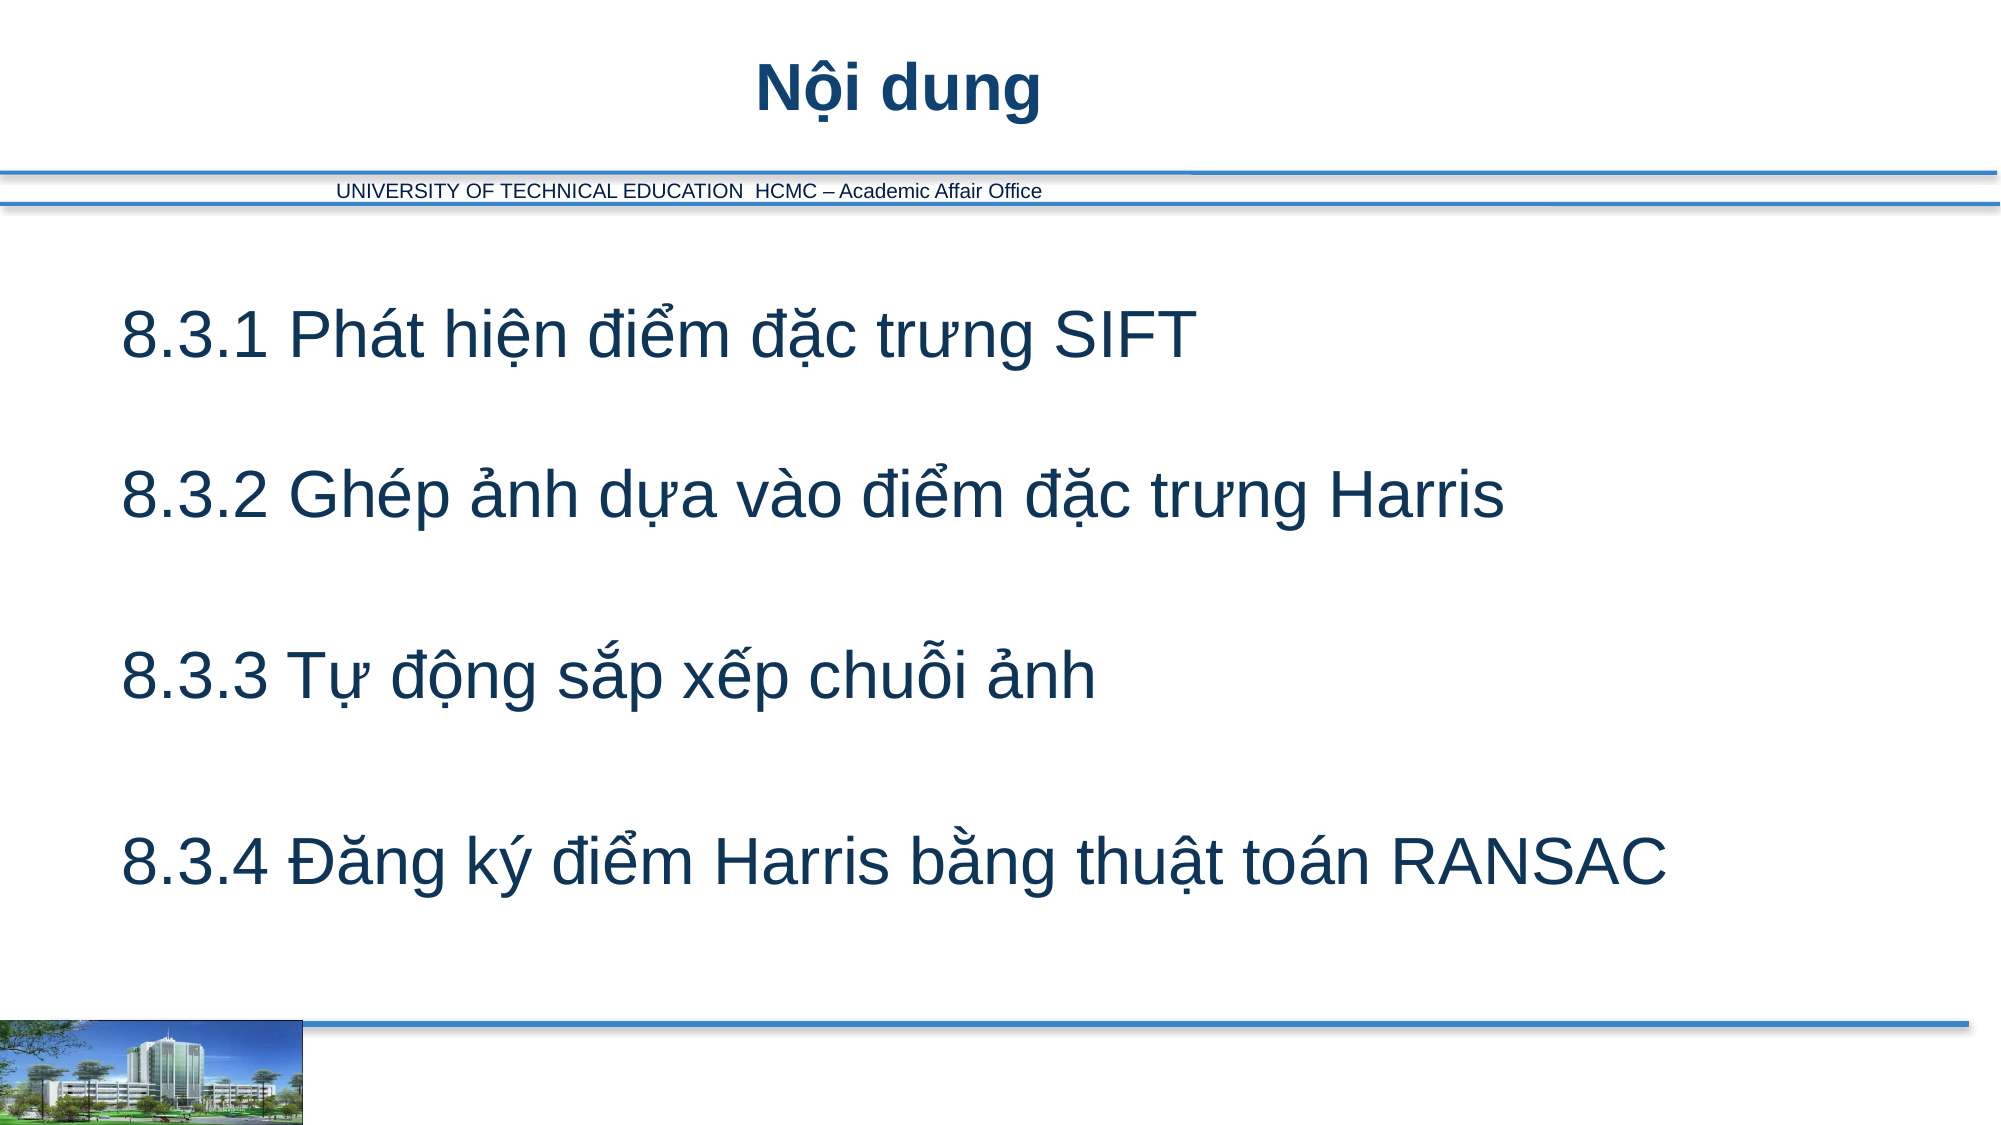

Nội dung
8.3.1 Phát hiện điểm đặc trưng SIFT
8.3.2 Ghép ảnh dựa vào điểm đặc trưng Harris
8.3.3 Tự động sắp xếp chuỗi ảnh
8.3.4 Đăng ký điểm Harris bằng thuật toán RANSAC